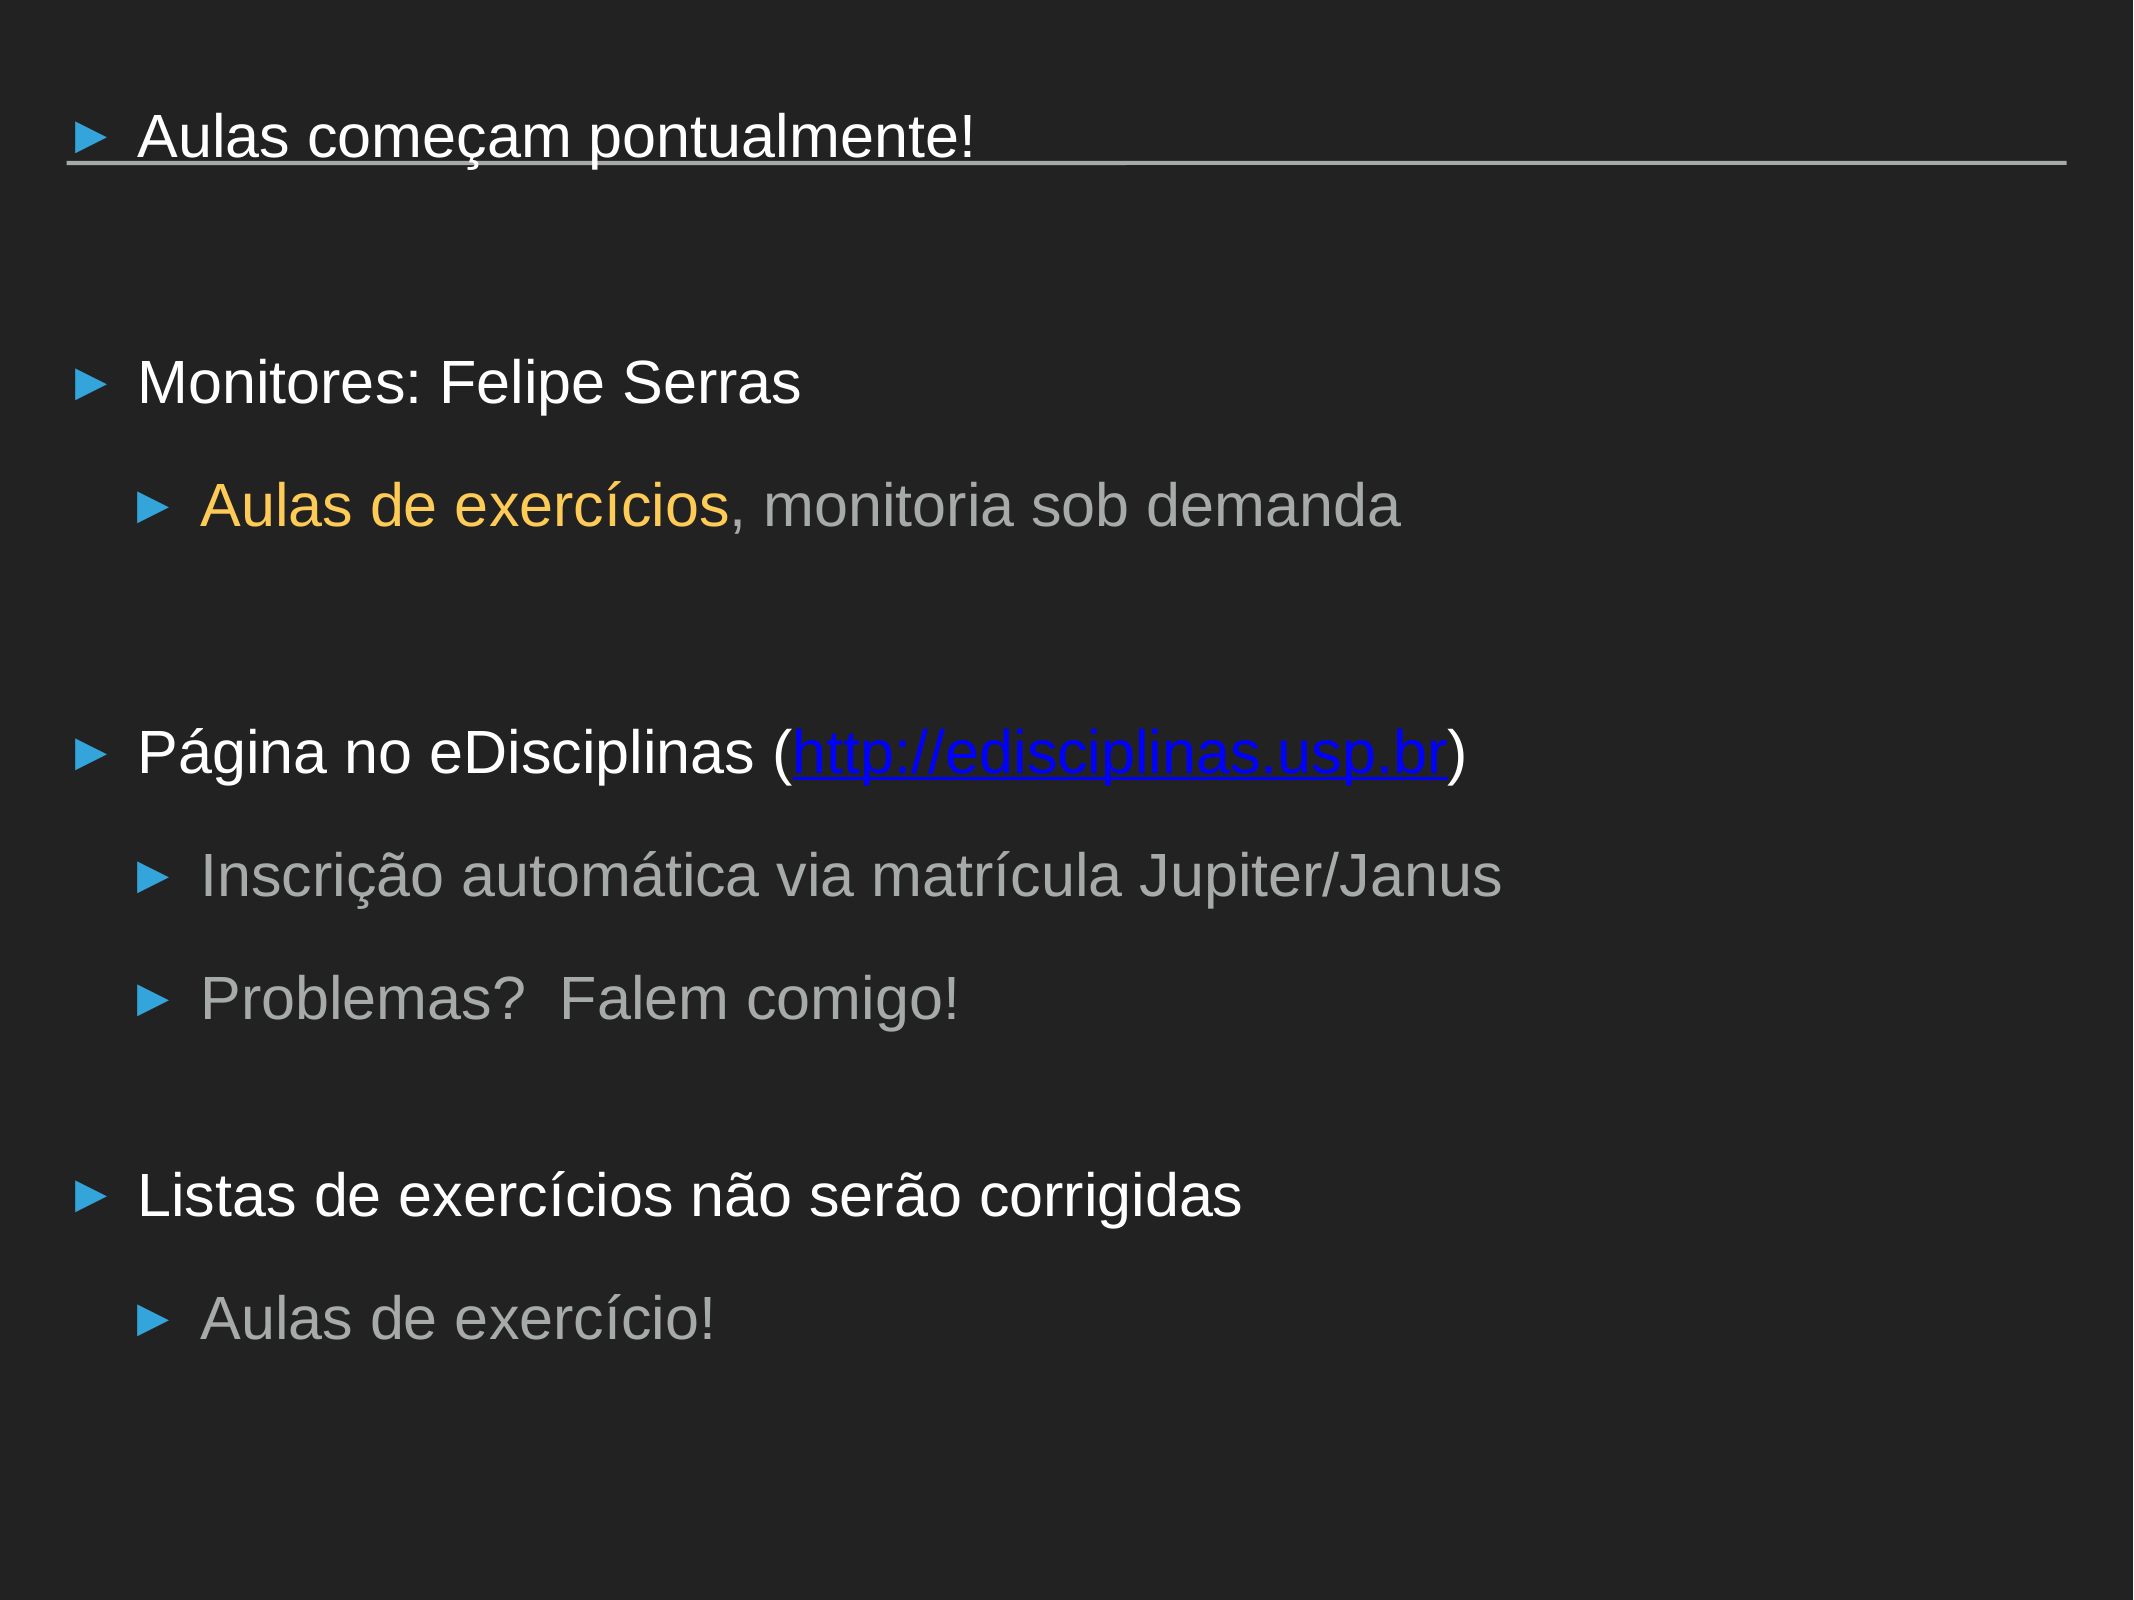

Aulas começam pontualmente!

Monitores: Felipe Serras
Aulas de exercícios, monitoria sob demanda

Página no eDisciplinas (http://edisciplinas.usp.br)
Inscrição automática via matrícula Jupiter/Janus
Problemas?  Falem comigo!

Listas de exercícios não serão corrigidas
Aulas de exercício!